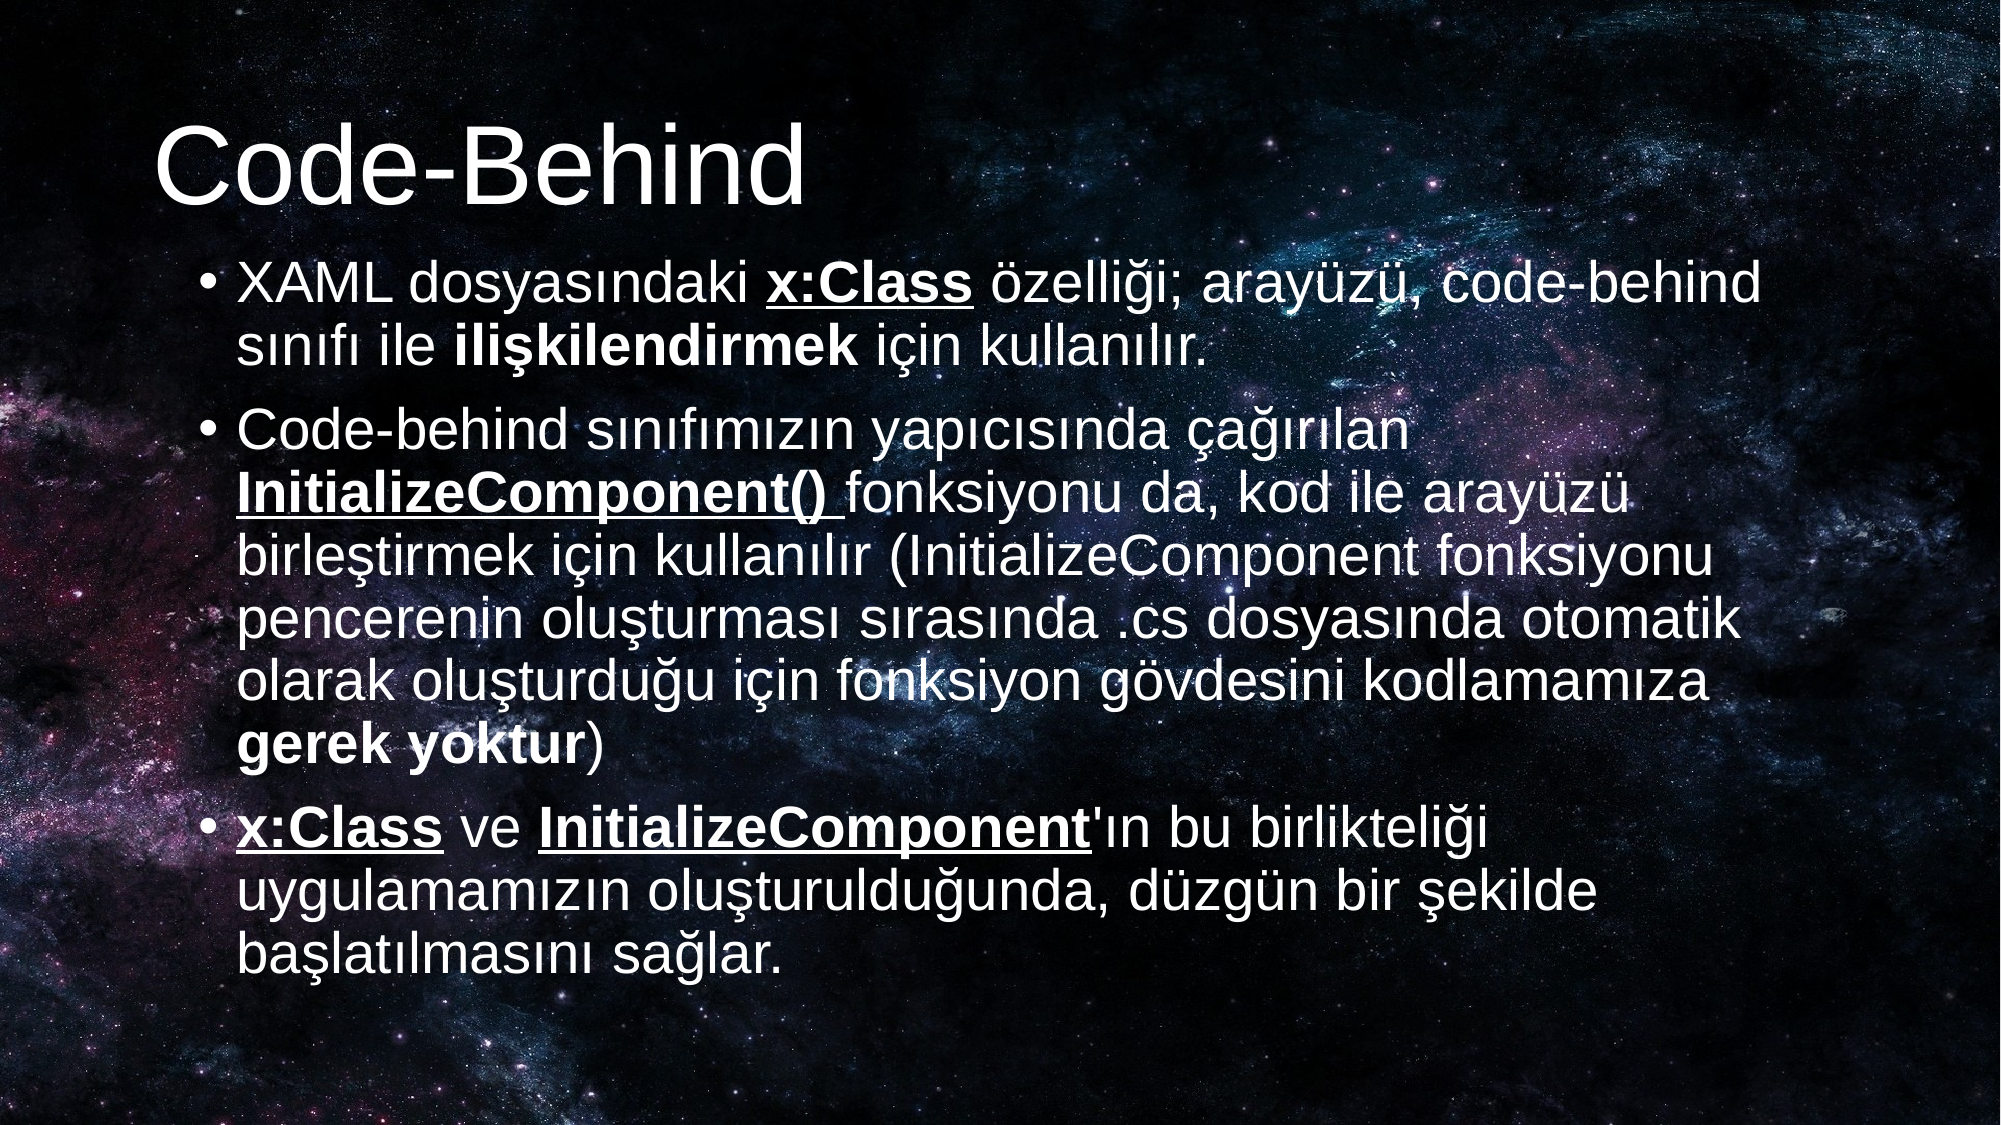

# Code-Behind
XAML dosyasındaki x:Class özelliği; arayüzü, code-behind sınıfı ile ilişkilendirmek için kullanılır.
Code-behind sınıfımızın yapıcısında çağırılan InitializeComponent() fonksiyonu da, kod ile arayüzü birleştirmek için kullanılır (InitializeComponent fonksiyonu pencerenin oluşturması sırasında .cs dosyasında otomatik olarak oluşturduğu için fonksiyon gövdesini kodlamamıza gerek yoktur)
x:Class ve InitializeComponent'ın bu birlikteliği uygulamamızın oluşturulduğunda, düzgün bir şekilde başlatılmasını sağlar.